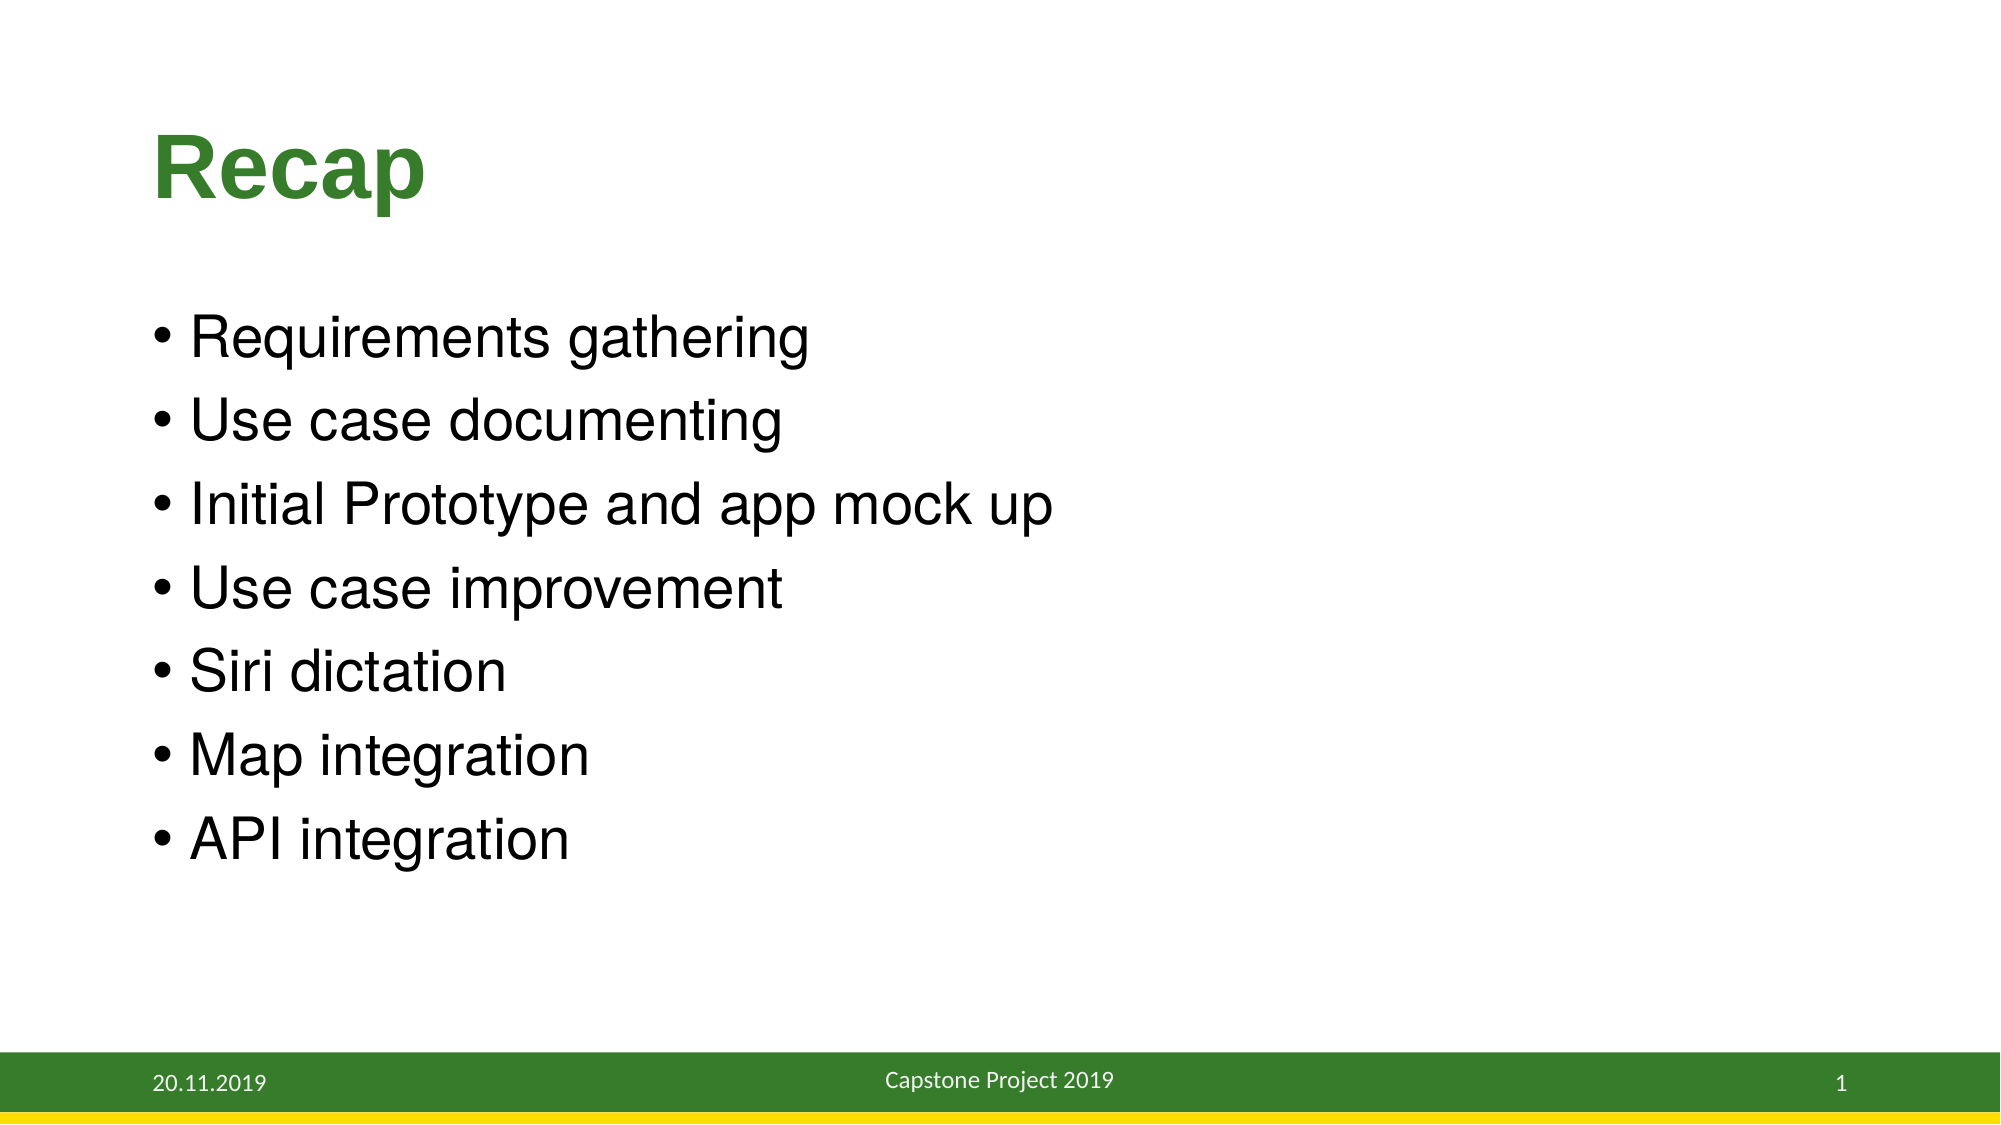

# Recap
Requirements gathering
Use case documenting
Initial Prototype and app mock up
Use case improvement
Siri dictation
Map integration
API integration
Capstone Project 2019
1
20.11.2019